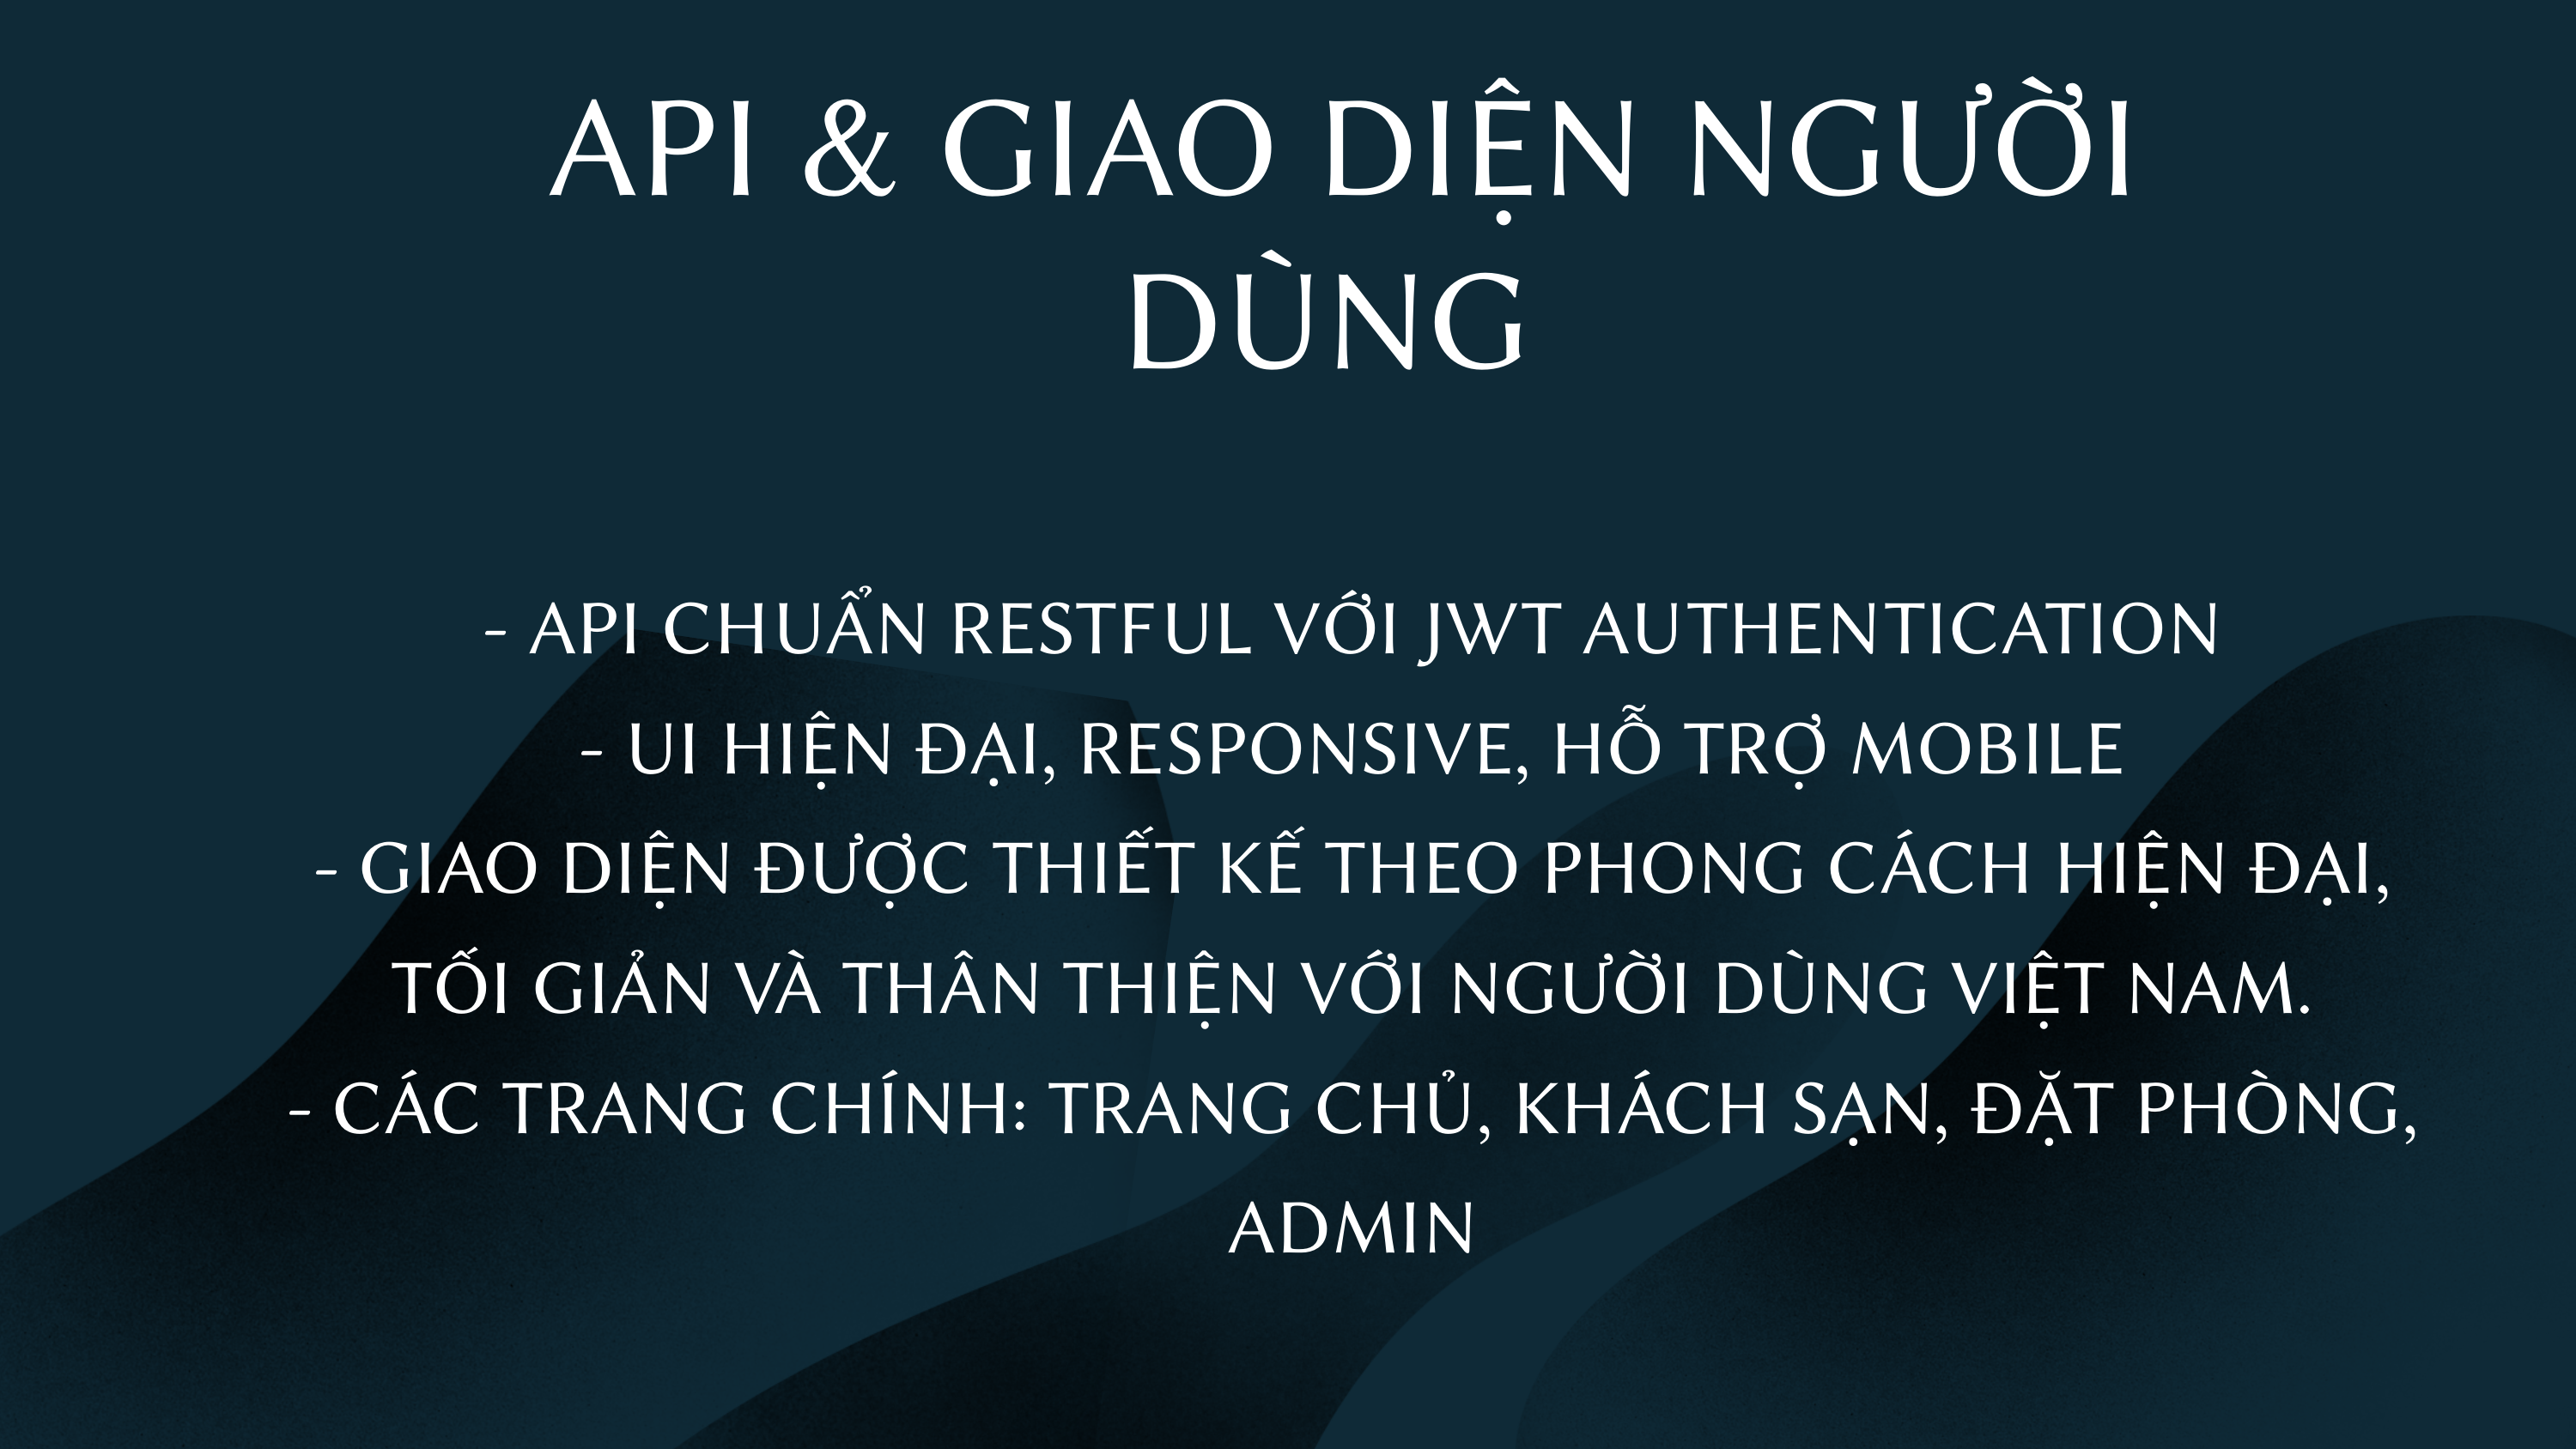

API & GIAO DIỆN NGƯỜI DÙNG
- API CHUẨN RESTFUL VỚI JWT AUTHENTICATION
- UI HIỆN ĐẠI, RESPONSIVE, HỖ TRỢ MOBILE
- GIAO DIỆN ĐƯỢC THIẾT KẾ THEO PHONG CÁCH HIỆN ĐẠI, TỐI GIẢN VÀ THÂN THIỆN VỚI NGƯỜI DÙNG VIỆT NAM.
- CÁC TRANG CHÍNH: TRANG CHỦ, KHÁCH SẠN, ĐẶT PHÒNG, ADMIN